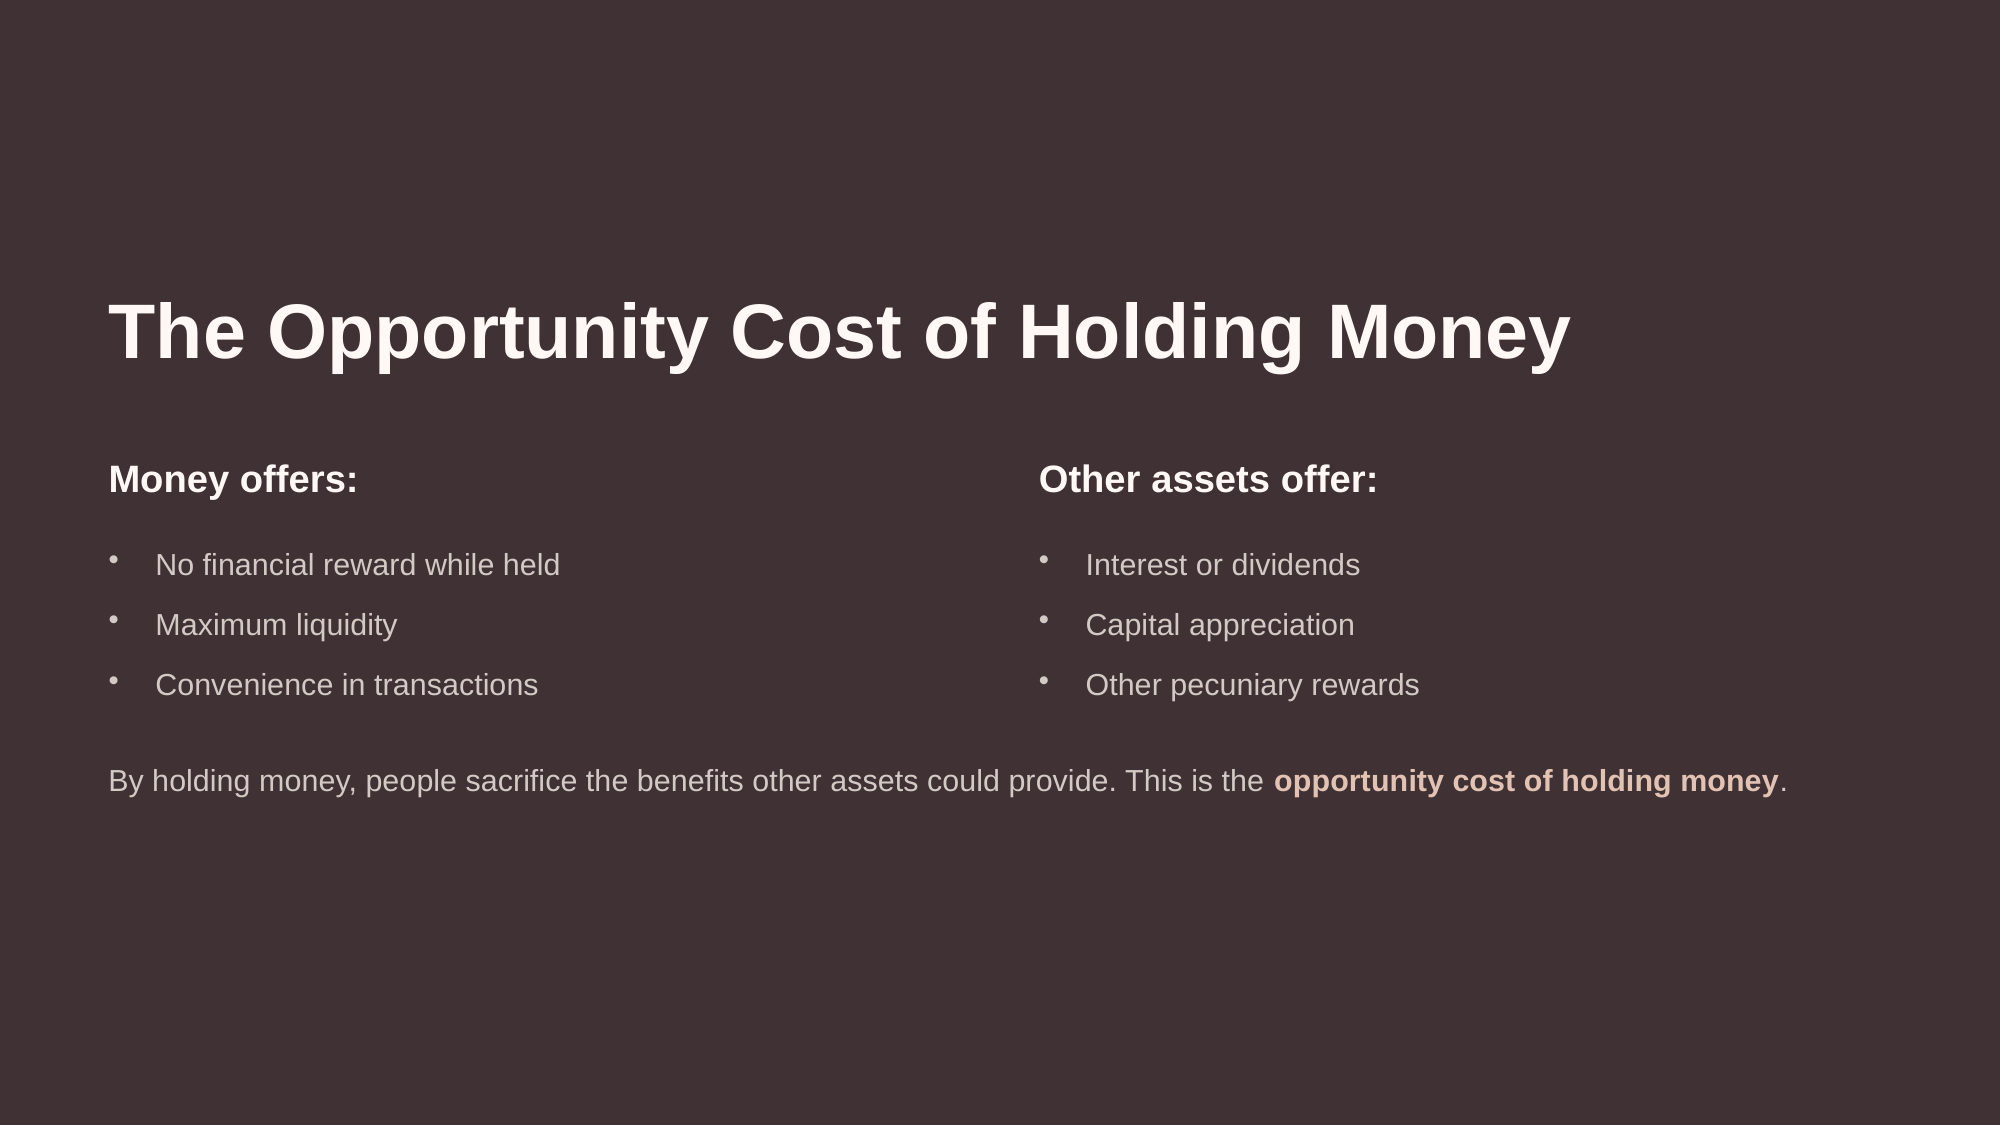

The Opportunity Cost of Holding Money
Money offers:
Other assets offer:
No financial reward while held
Interest or dividends
Maximum liquidity
Capital appreciation
Convenience in transactions
Other pecuniary rewards
By holding money, people sacrifice the benefits other assets could provide. This is the opportunity cost of holding money.